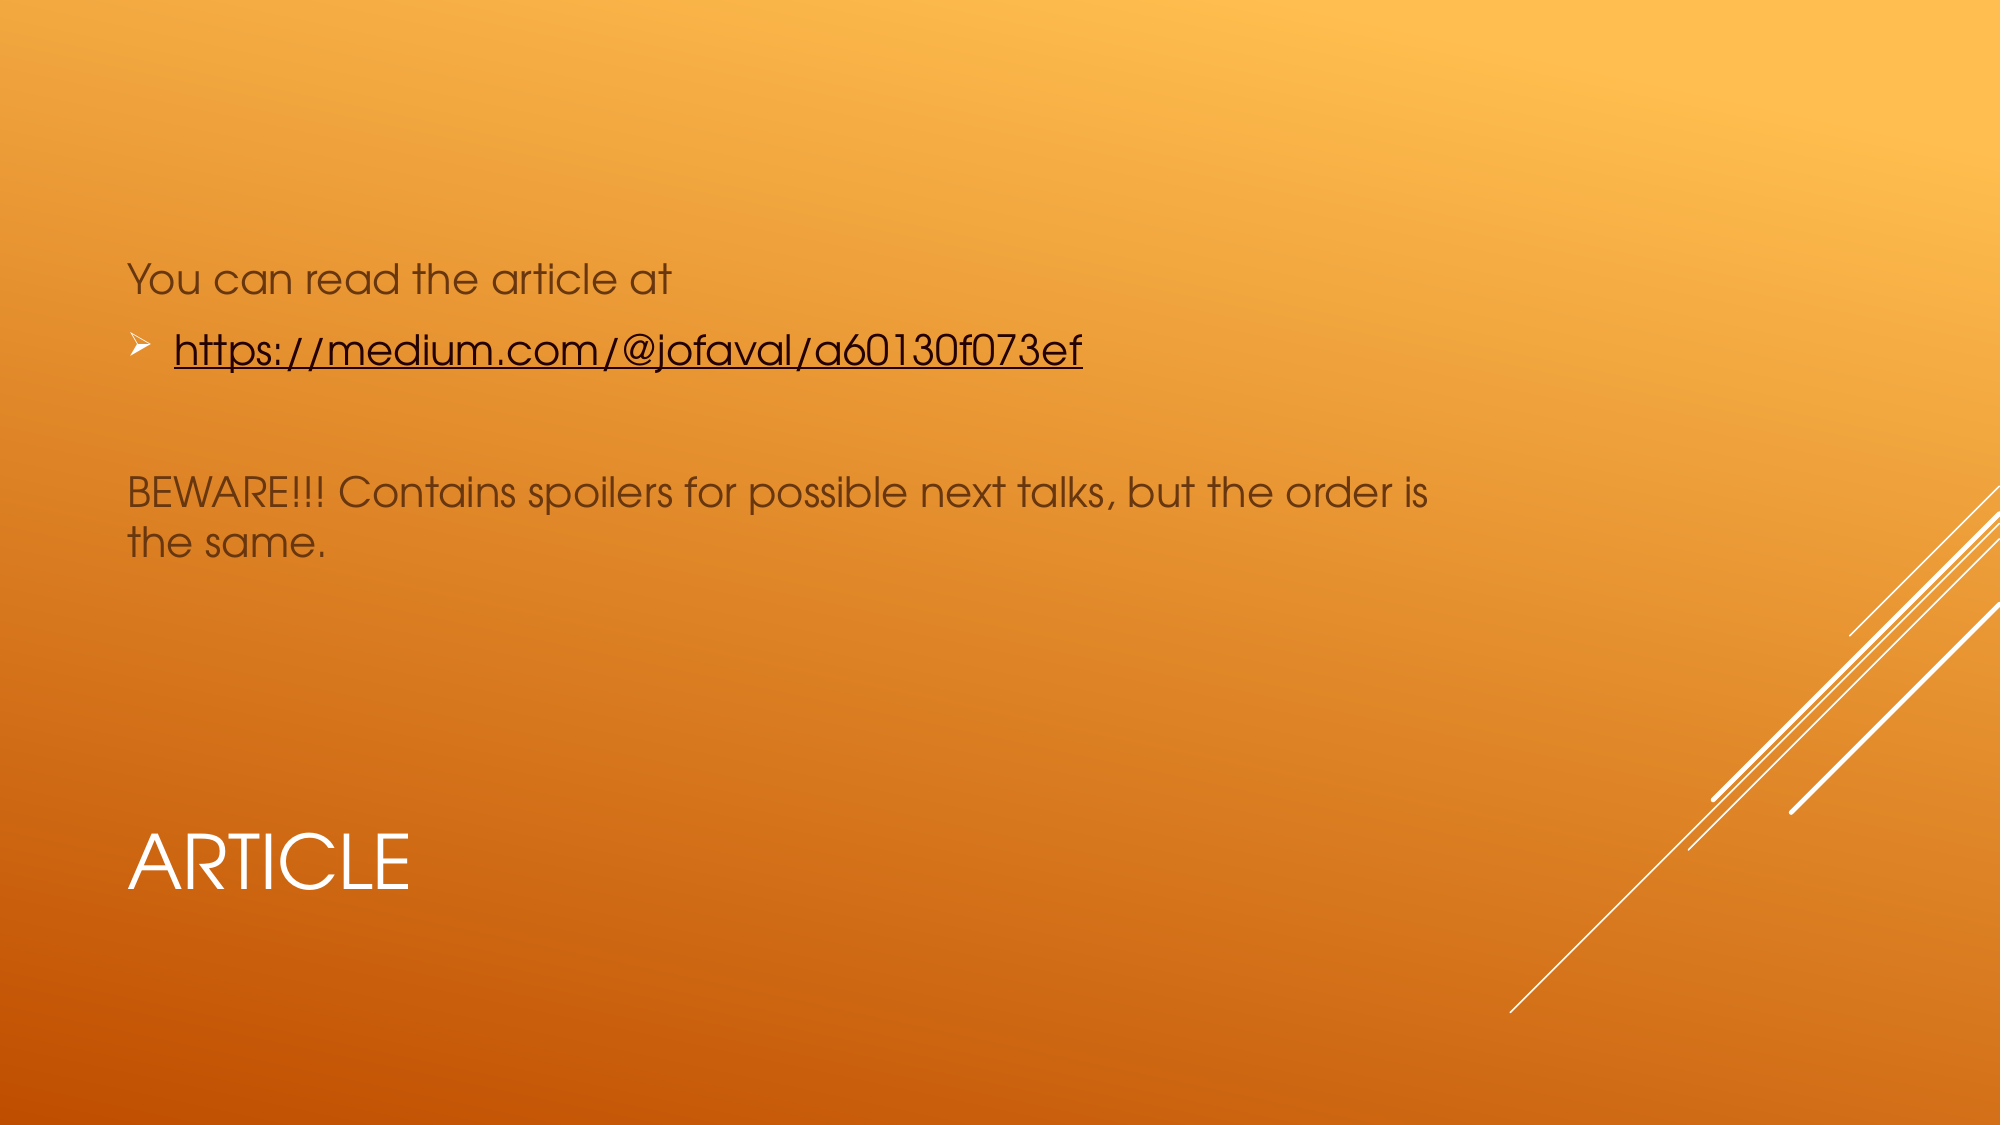

You can read the article at
https://medium.com/@jofaval/a60130f073ef

BEWARE!!! Contains spoilers for possible next talks, but the order is the same.
# Article